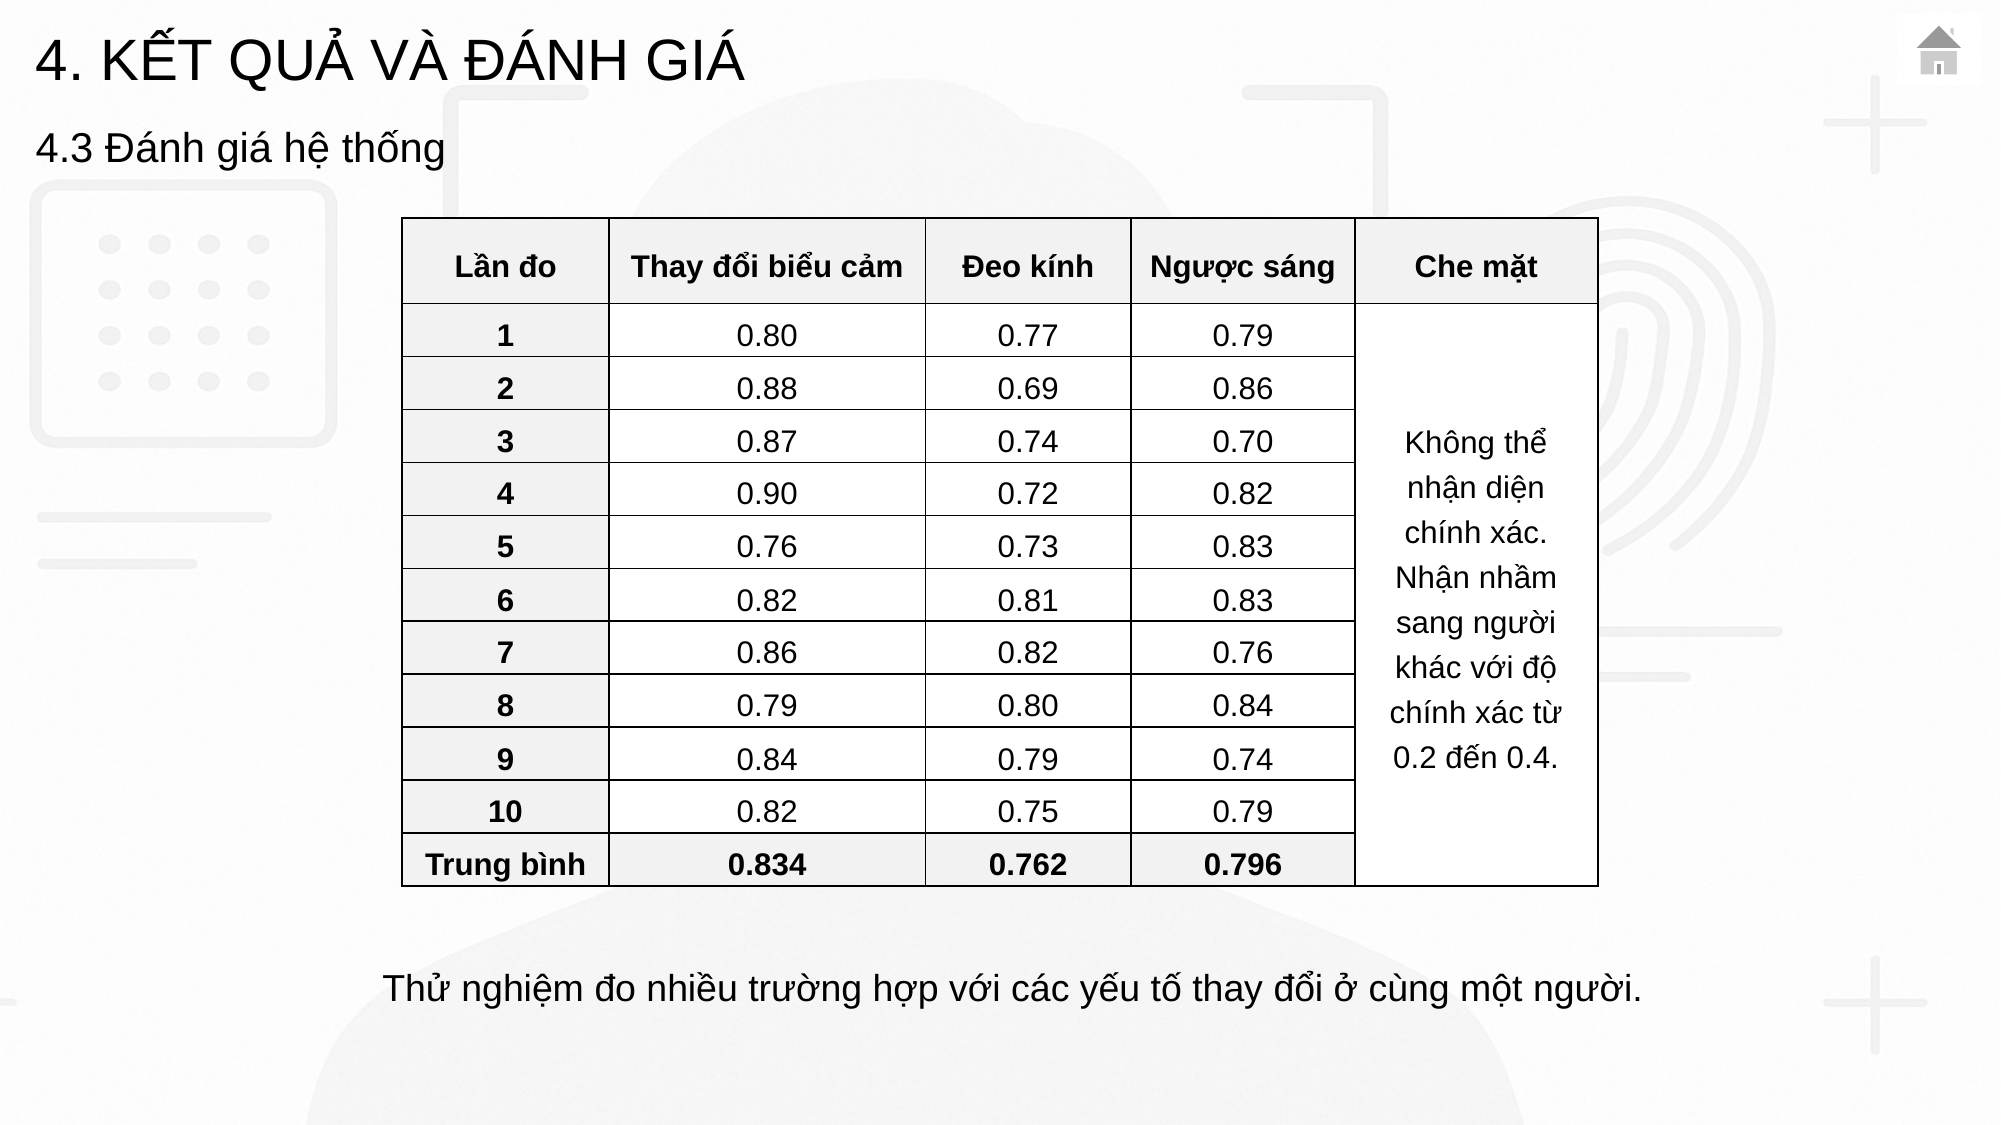

4. KẾT QUẢ VÀ ĐÁNH GIÁ

4.3 Đánh giá hệ thống
| Lần đo | Thay đổi biểu cảm | Đeo kính | Ngược sáng | Che mặt |
| --- | --- | --- | --- | --- |
| 1 | 0.80 | 0.77 | 0.79 | Không thể nhận diện chính xác. Nhận nhầm sang người khác với độ chính xác từ 0.2 đến 0.4. |
| 2 | 0.88 | 0.69 | 0.86 |  |
| 3 | 0.87 | 0.74 | 0.70 |  |
| 4 | 0.90 | 0.72 | 0.82 |  |
| 5 | 0.76 | 0.73 | 0.83 |  |
| 6 | 0.82 | 0.81 | 0.83 |  |
| 7 | 0.86 | 0.82 | 0.76 |  |
| 8 | 0.79 | 0.80 | 0.84 |  |
| 9 | 0.84 | 0.79 | 0.74 |  |
| 10 | 0.82 | 0.75 | 0.79 |  |
| Trung bình | 0.834 | 0.762 | 0.796 |  |
Thử nghiệm đo nhiều trường hợp với các yếu tố thay đổi ở cùng một người.